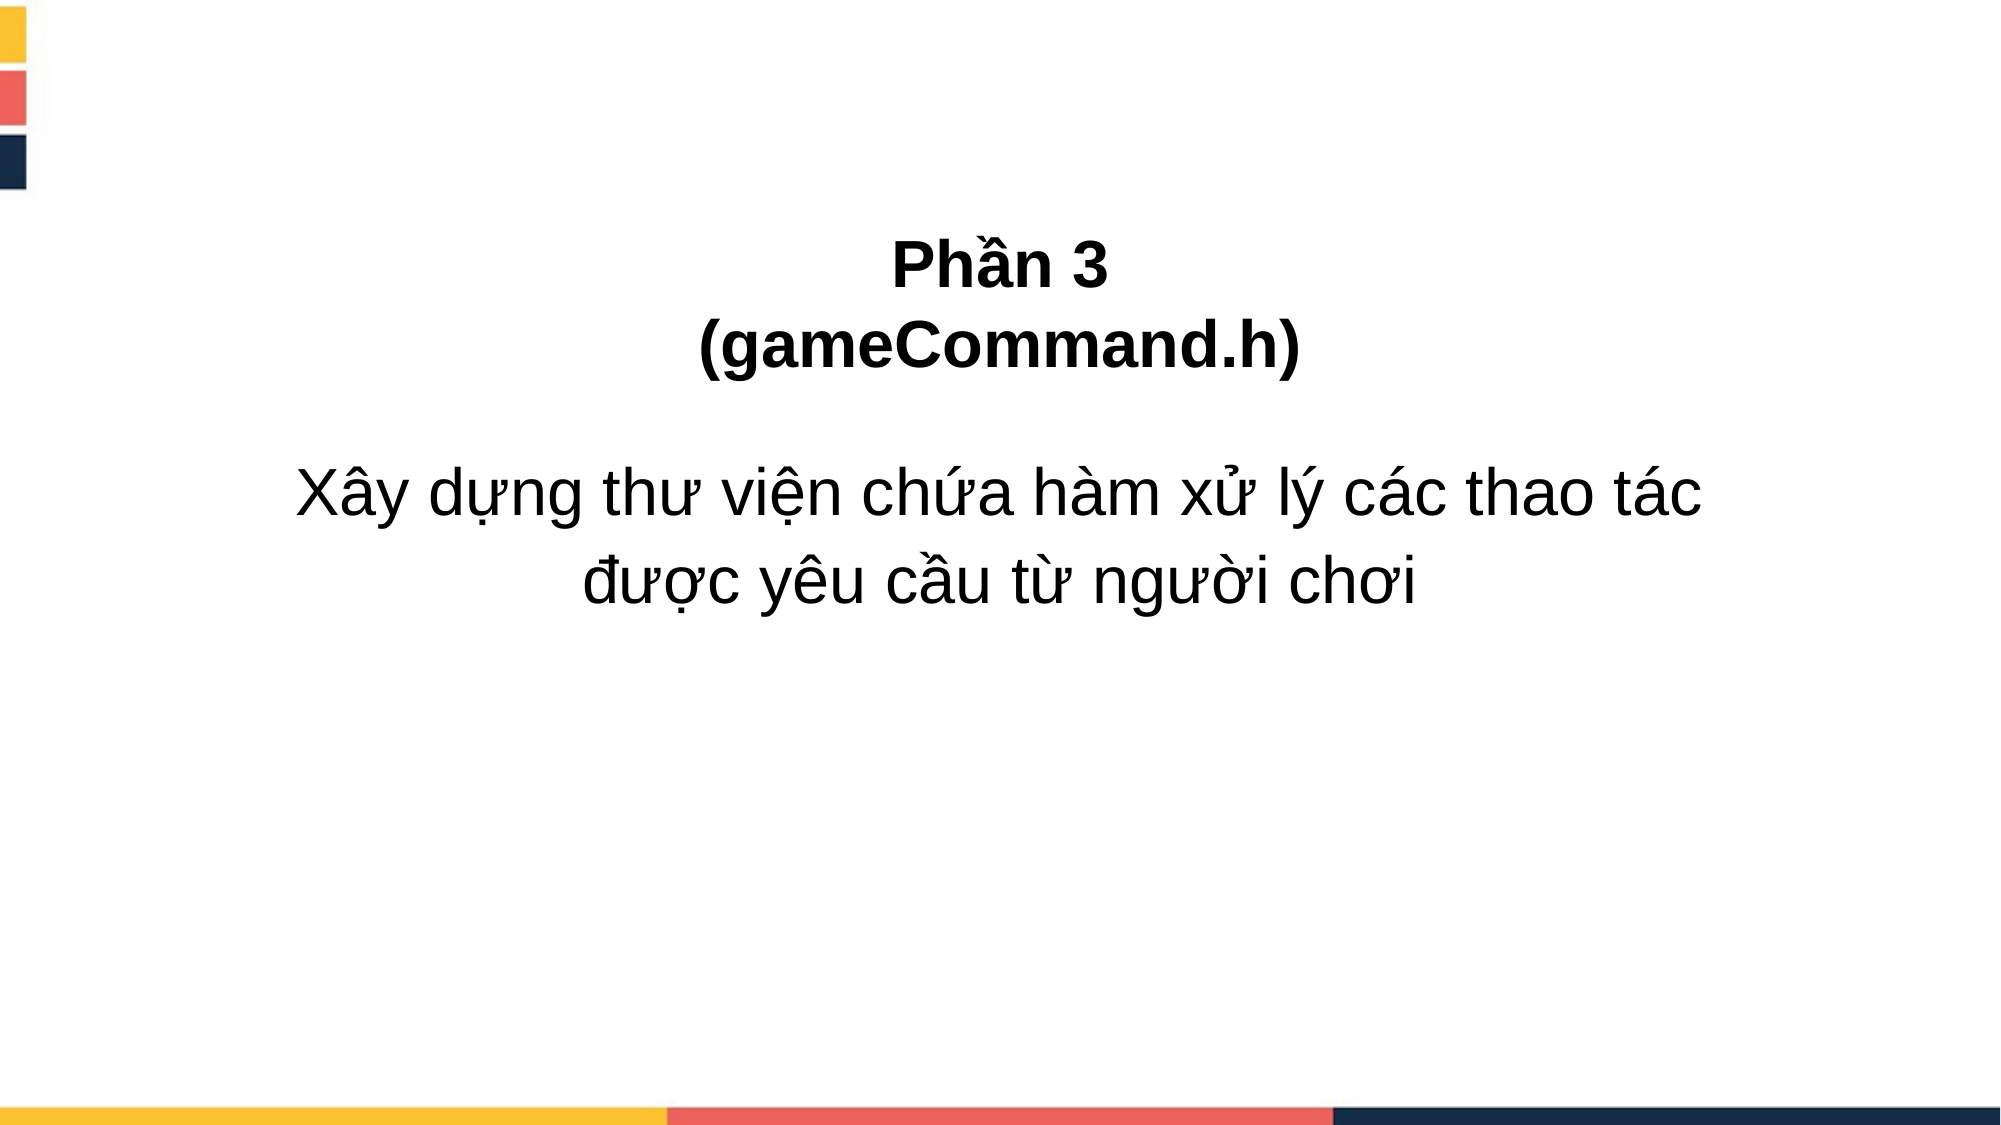

Phần 3 (gameCommand.h)
Xây dựng thư viện chứa hàm xử lý các thao tác được yêu cầu từ người chơi